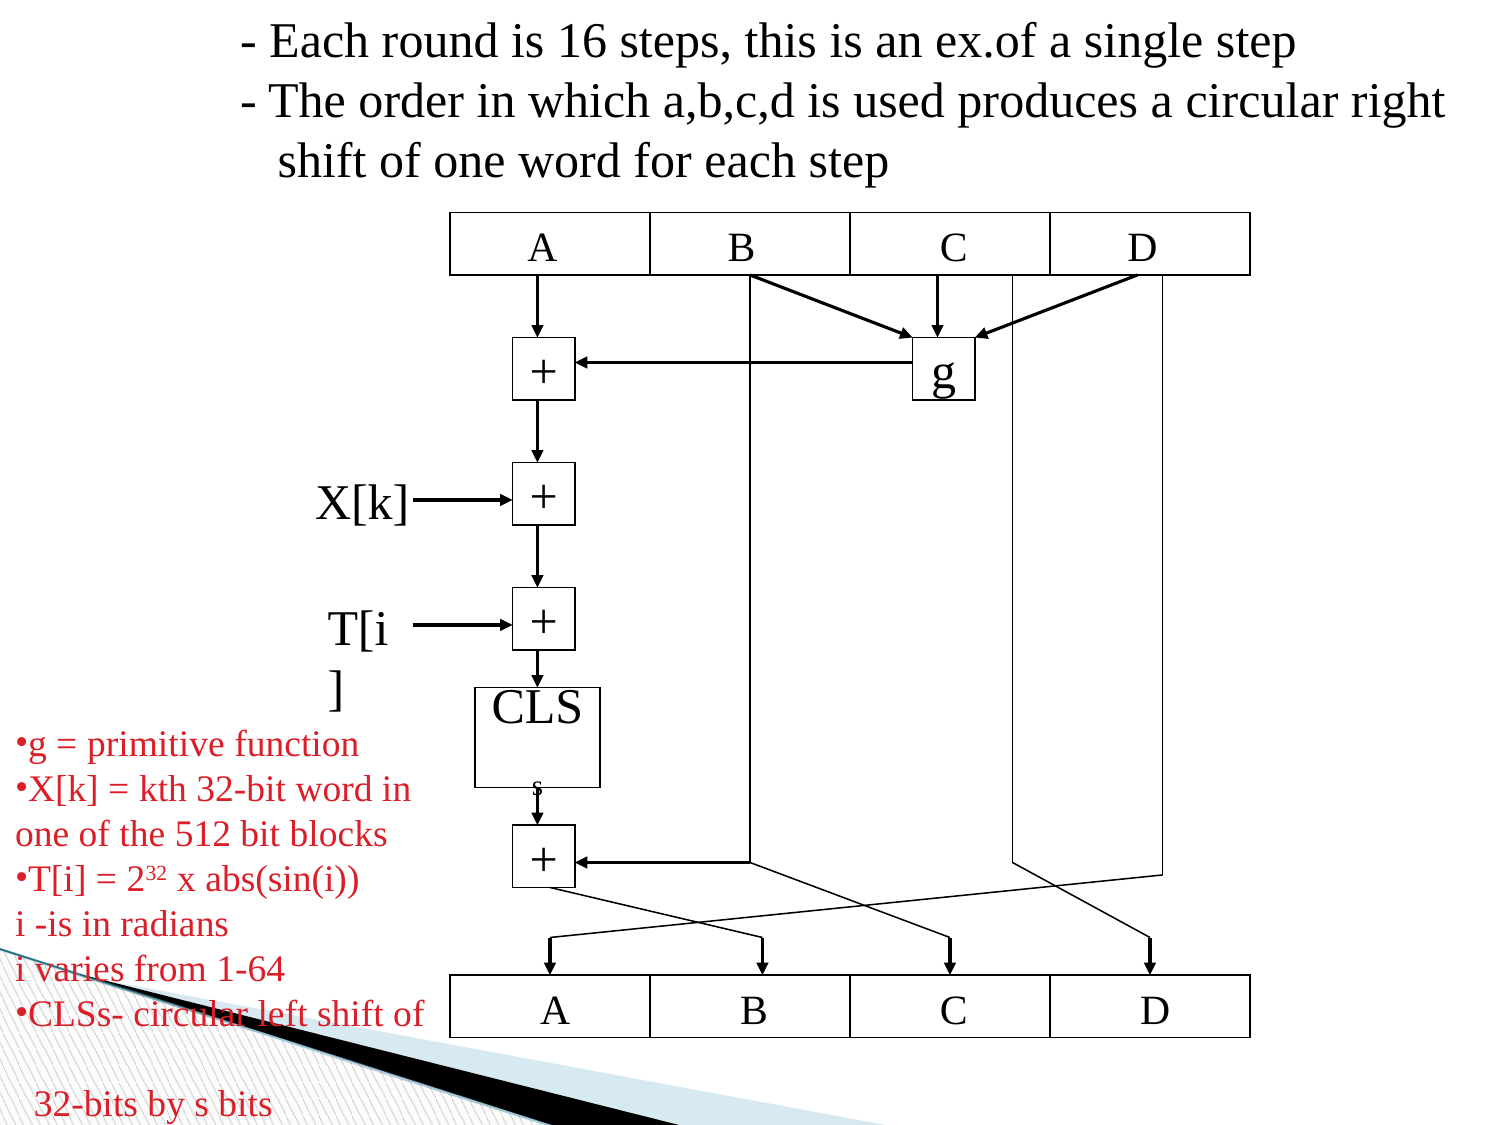

- Each round is 16 steps, this is an ex.of a single step
- The order in which a,b,c,d is used produces a circular right
   shift of one word for each step

A

B

C

D
+
g
X[k]
+
T[i]
+
CLSs
g = primitive function
X[k] = kth 32-bit word in one of the 512 bit blocks
T[i] = 232 x abs(sin(i))
i -is in radians
i varies from 1-64
CLSs- circular left shift of
  32-bits by s bits
+

A

B

C

D